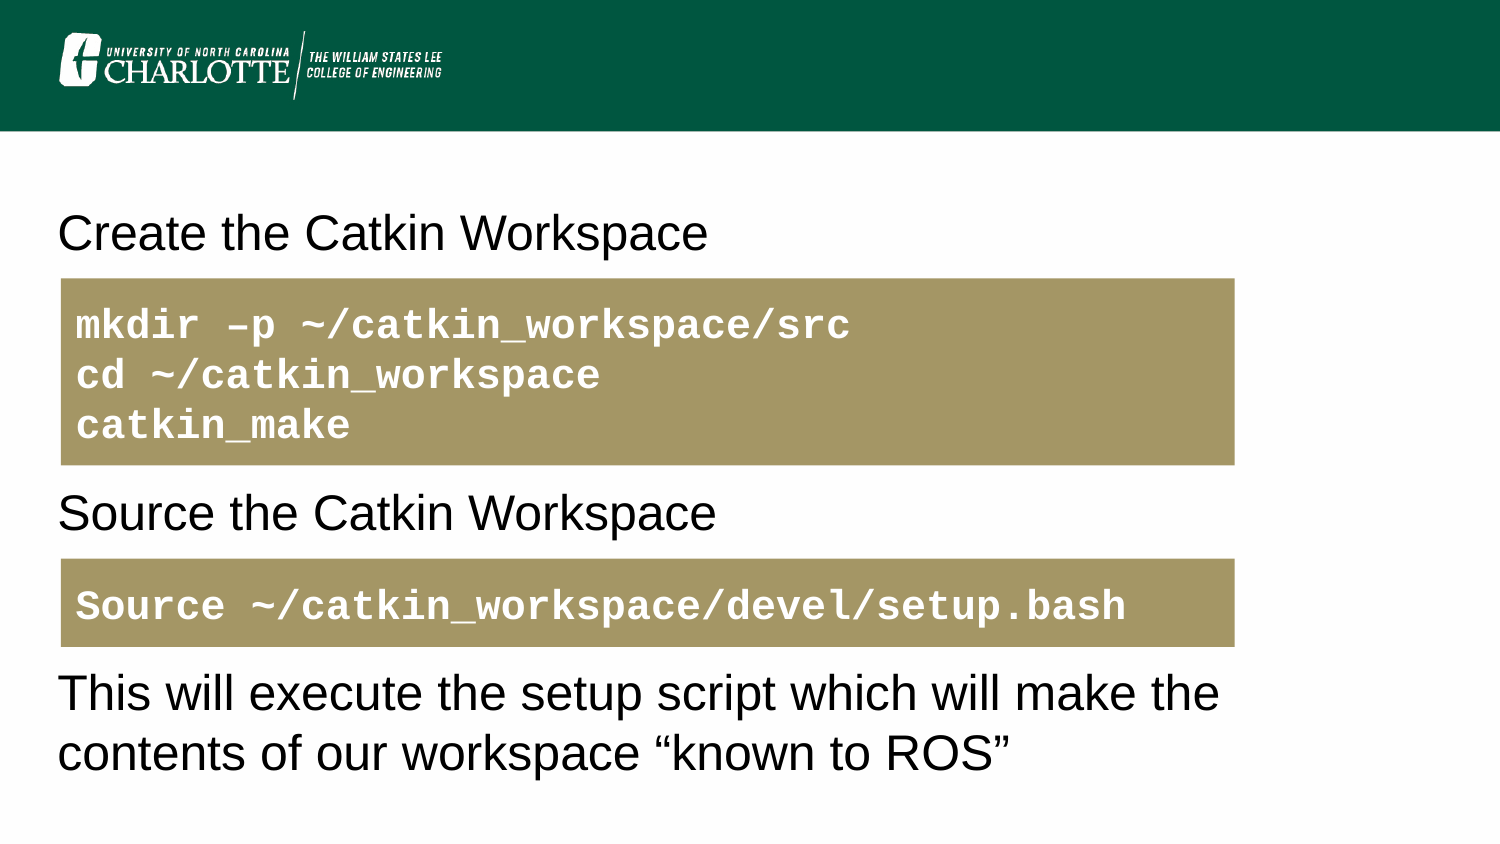

Create the Catkin Workspace
mkdir –p ~/catkin_workspace/src
cd ~/catkin_workspace
catkin_make
Source the Catkin Workspace

This will execute the setup script which will make the contents of our workspace “known to ROS”
Source ~/catkin_workspace/devel/setup.bash